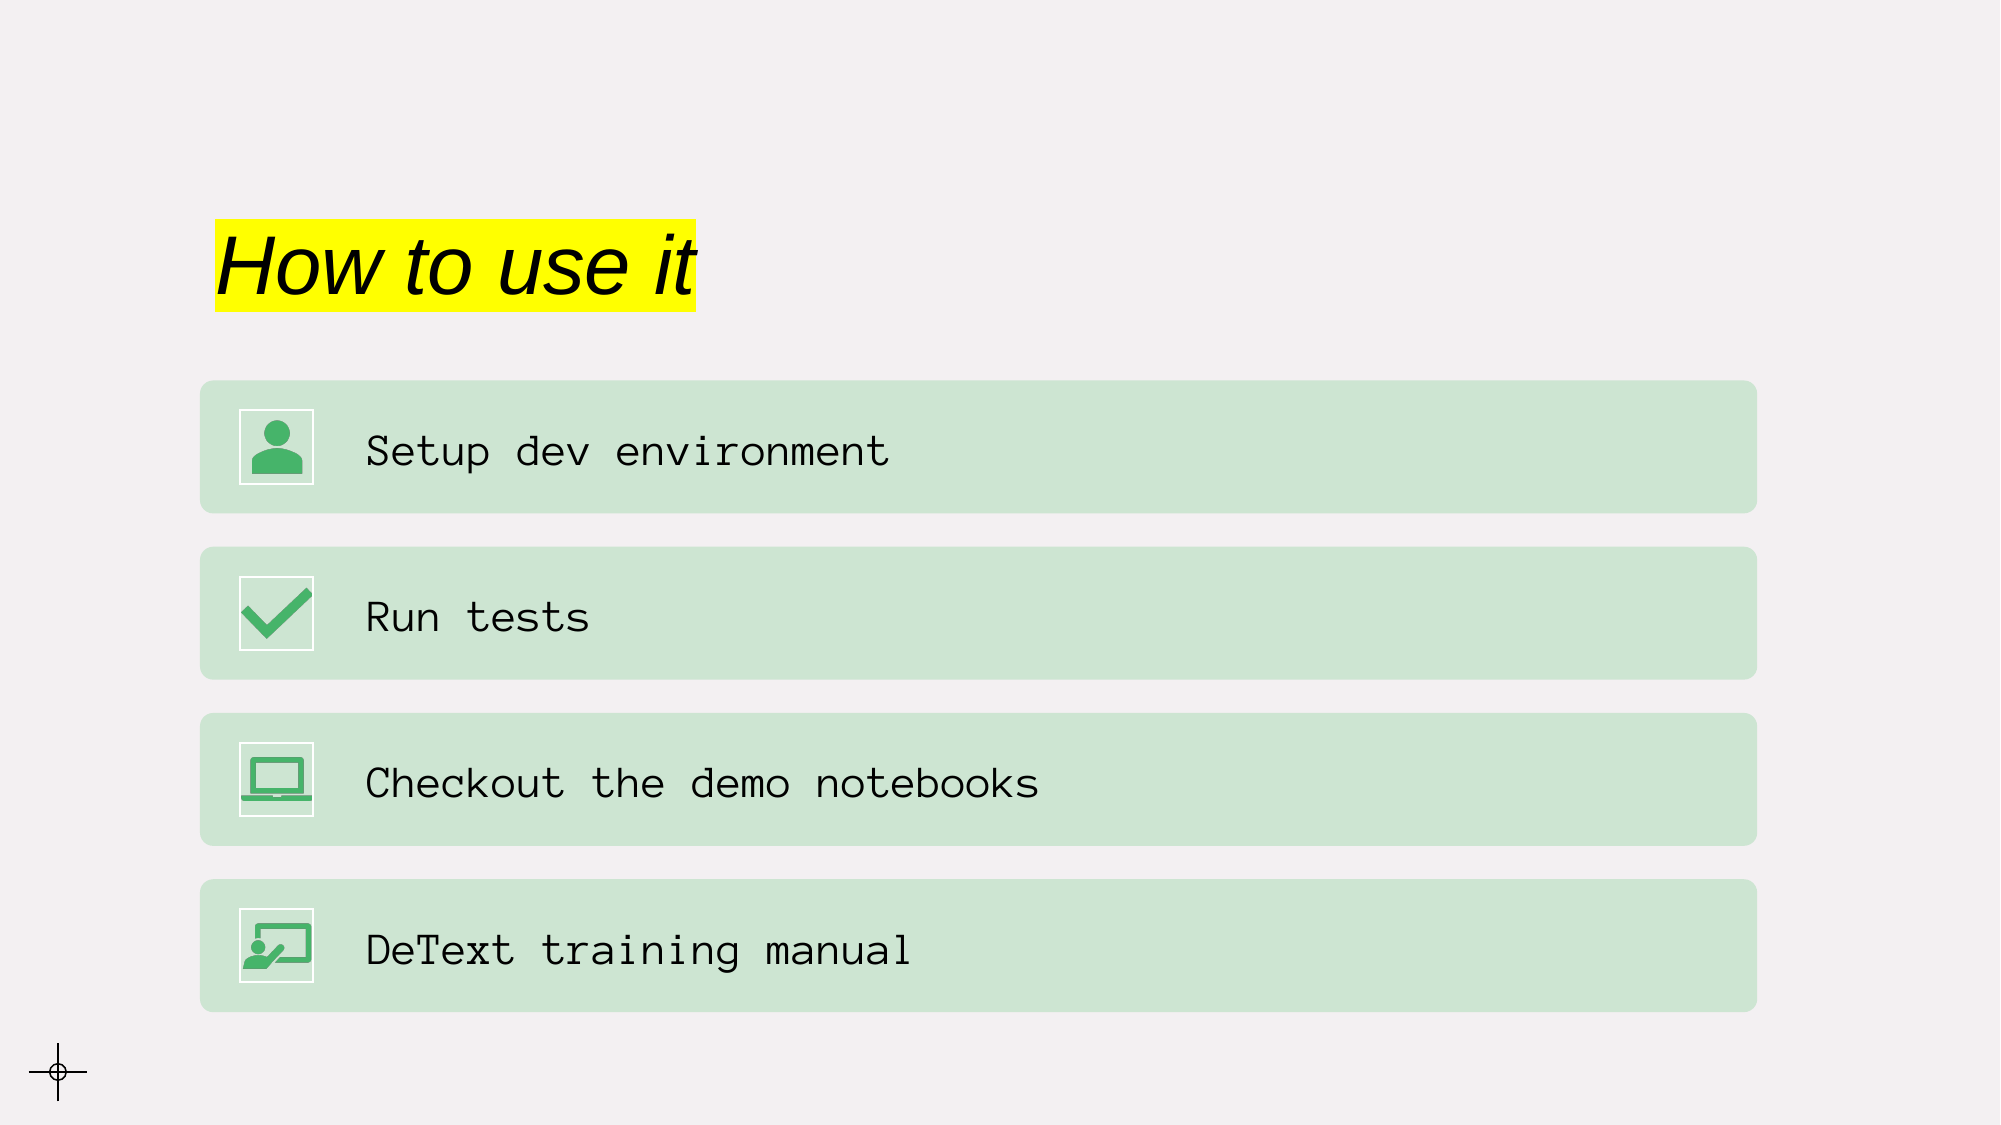

# How to use it

Setup dev environment

Run tests

Checkout the demo notebooks

DeText training manual